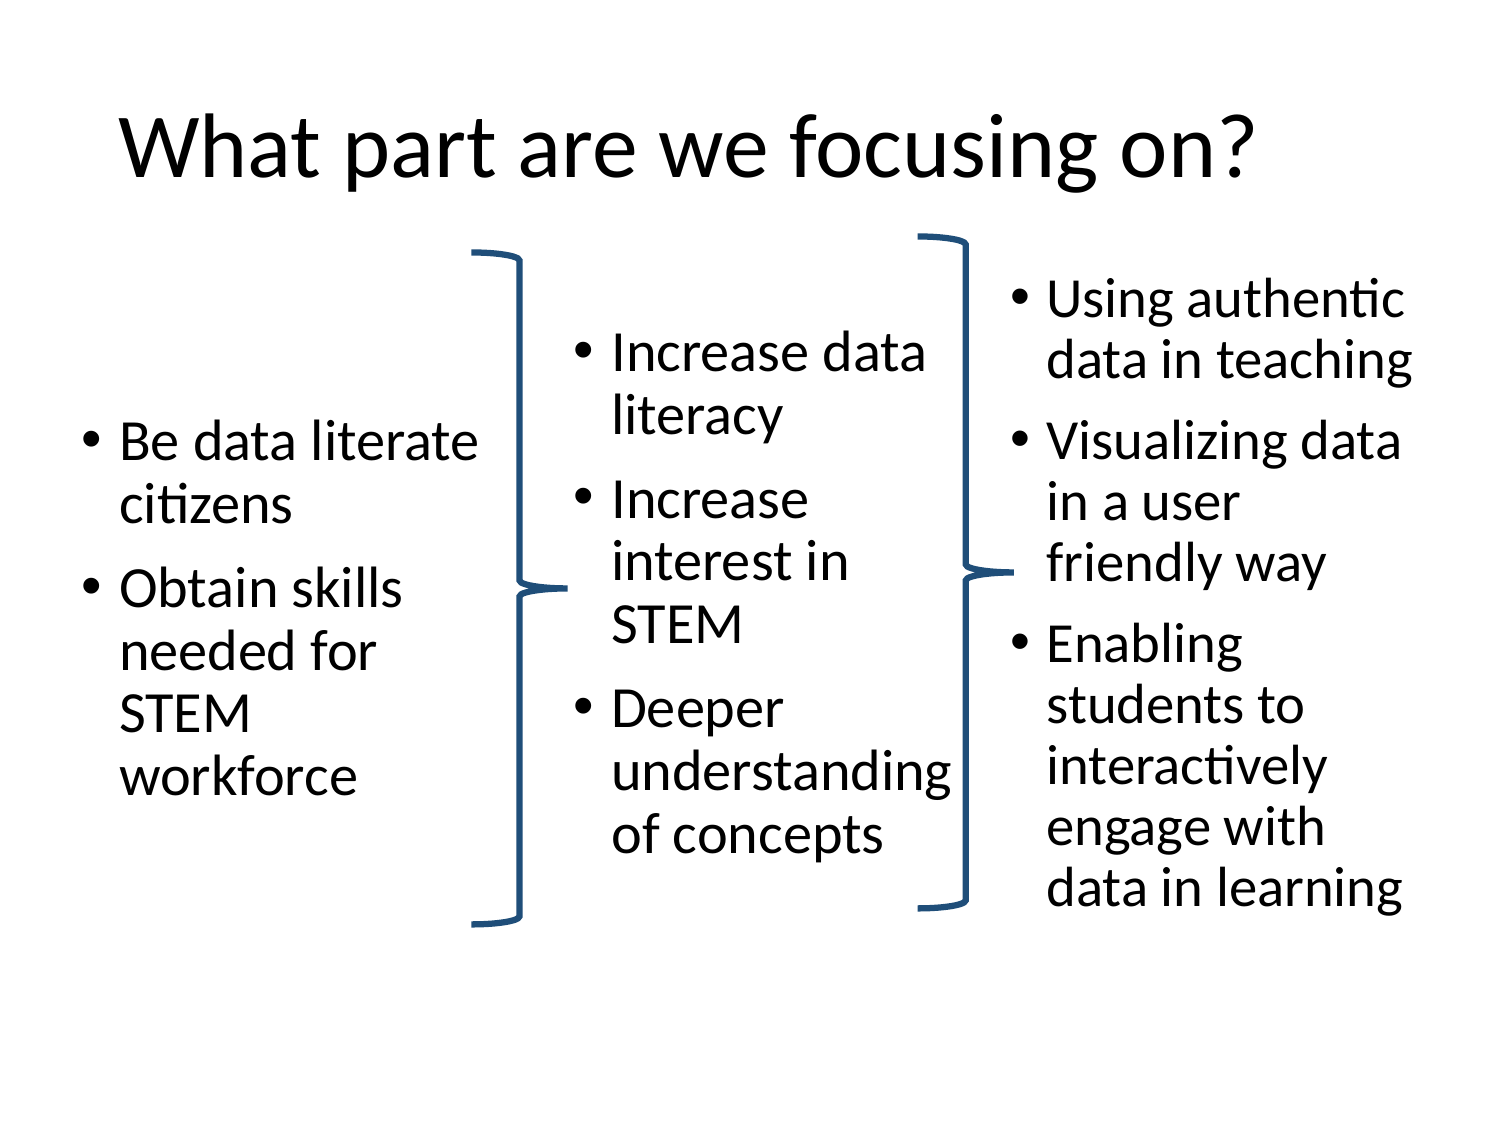

# What part are we focusing on?
Increase data literacy
Increase interest in STEM
Deeper understanding of concepts

Using authentic data in teaching
Visualizing data in a user friendly way
Enabling students to interactively engage with data in learning
Be data literate citizens
Obtain skills needed for STEM workforce